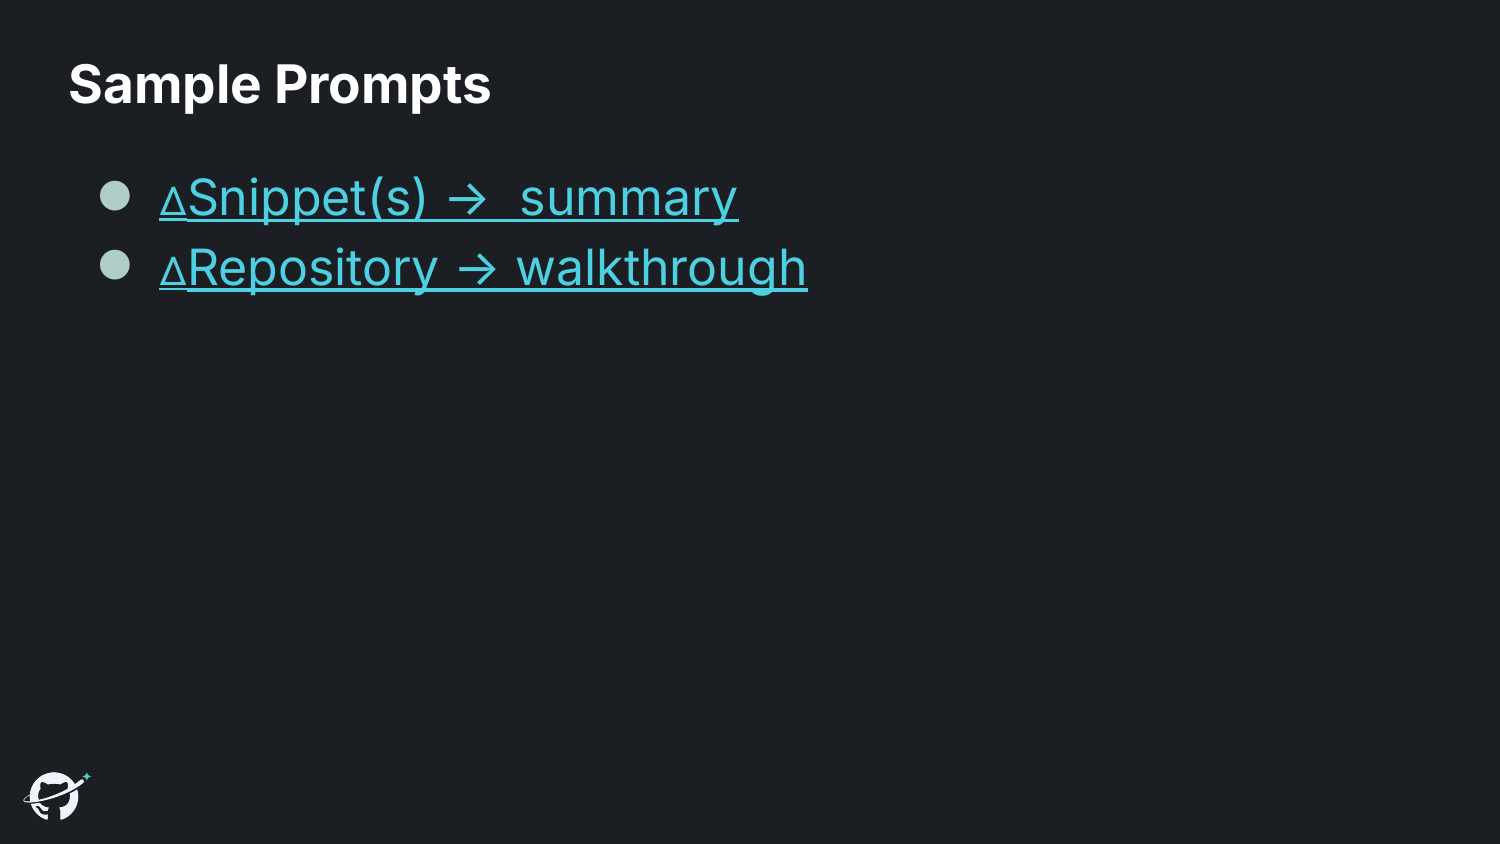

# Sample Prompts
ΔSnippet(s) →  summary
ΔRepository → walkthrough